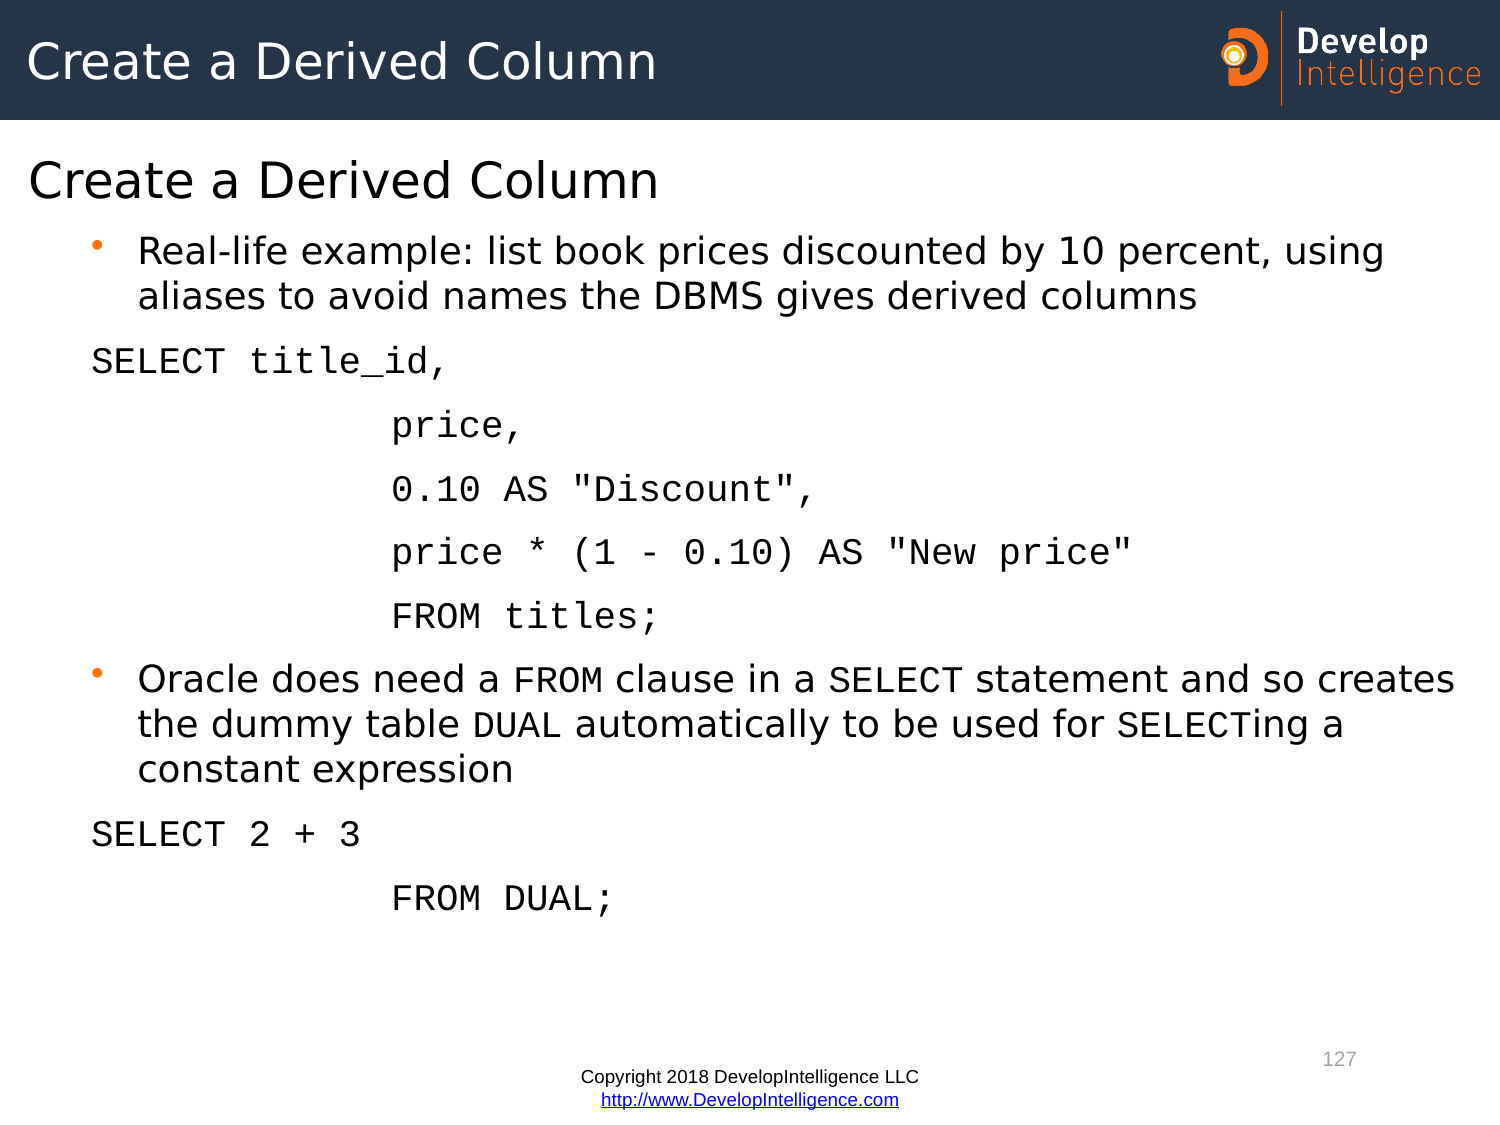

# Create a Derived Column
Create a Derived Column
Real-life example: list book prices discounted by 10 percent, using aliases to avoid names the DBMS gives derived columns
SELECT title_id,
		price,
		0.10 AS "Discount",
		price * (1 - 0.10) AS "New price"
		FROM titles;
Oracle does need a FROM clause in a SELECT statement and so creates the dummy table DUAL automatically to be used for SELECTing a constant expression
SELECT 2 + 3
		FROM DUAL;

127